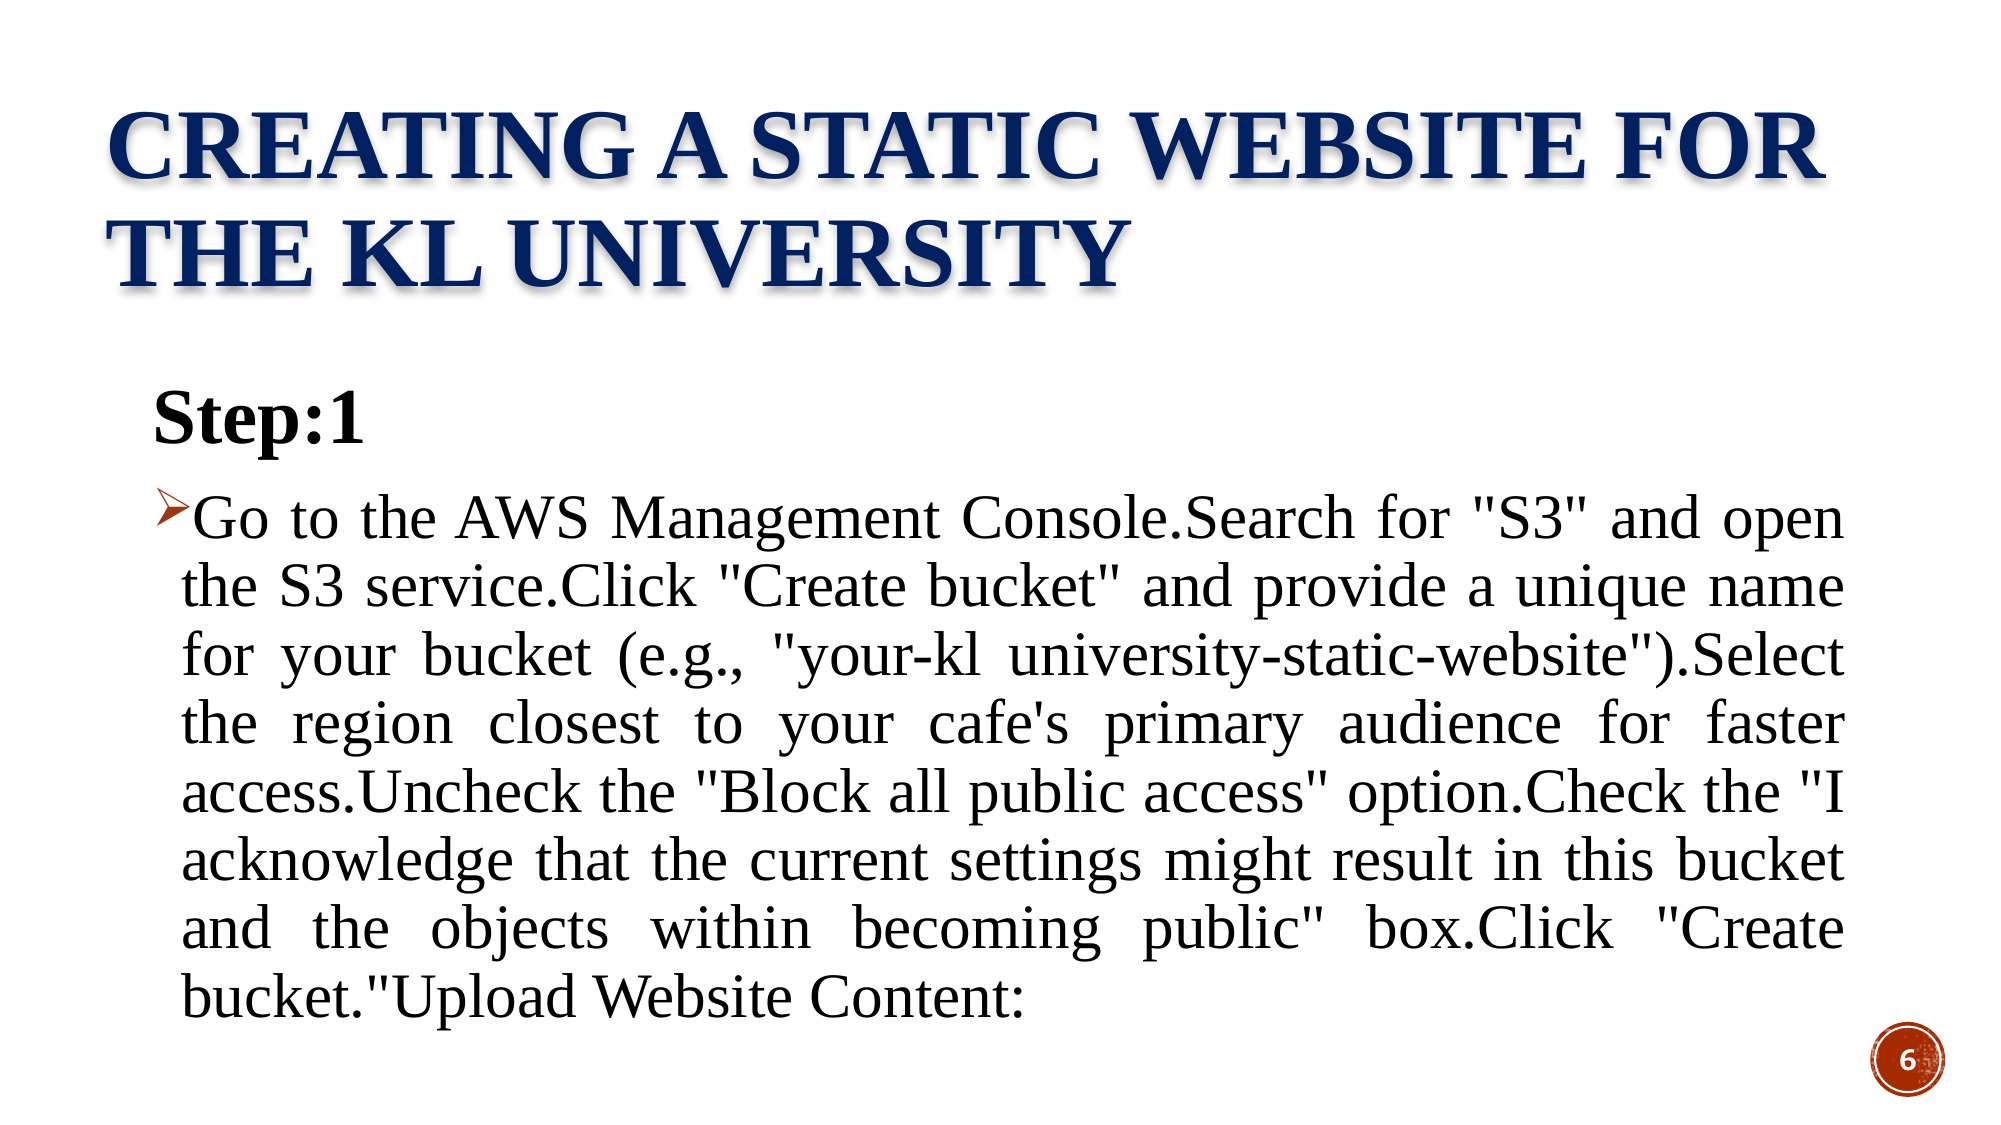

# Creating a static website for the kl university
Step:1
Go to the AWS Management Console.Search for "S3" and open the S3 service.Click "Create bucket" and provide a unique name for your bucket (e.g., "your-kl university-static-website").Select the region closest to your cafe's primary audience for faster access.Uncheck the "Block all public access" option.Check the "I acknowledge that the current settings might result in this bucket and the objects within becoming public" box.Click "Create bucket."Upload Website Content:
6